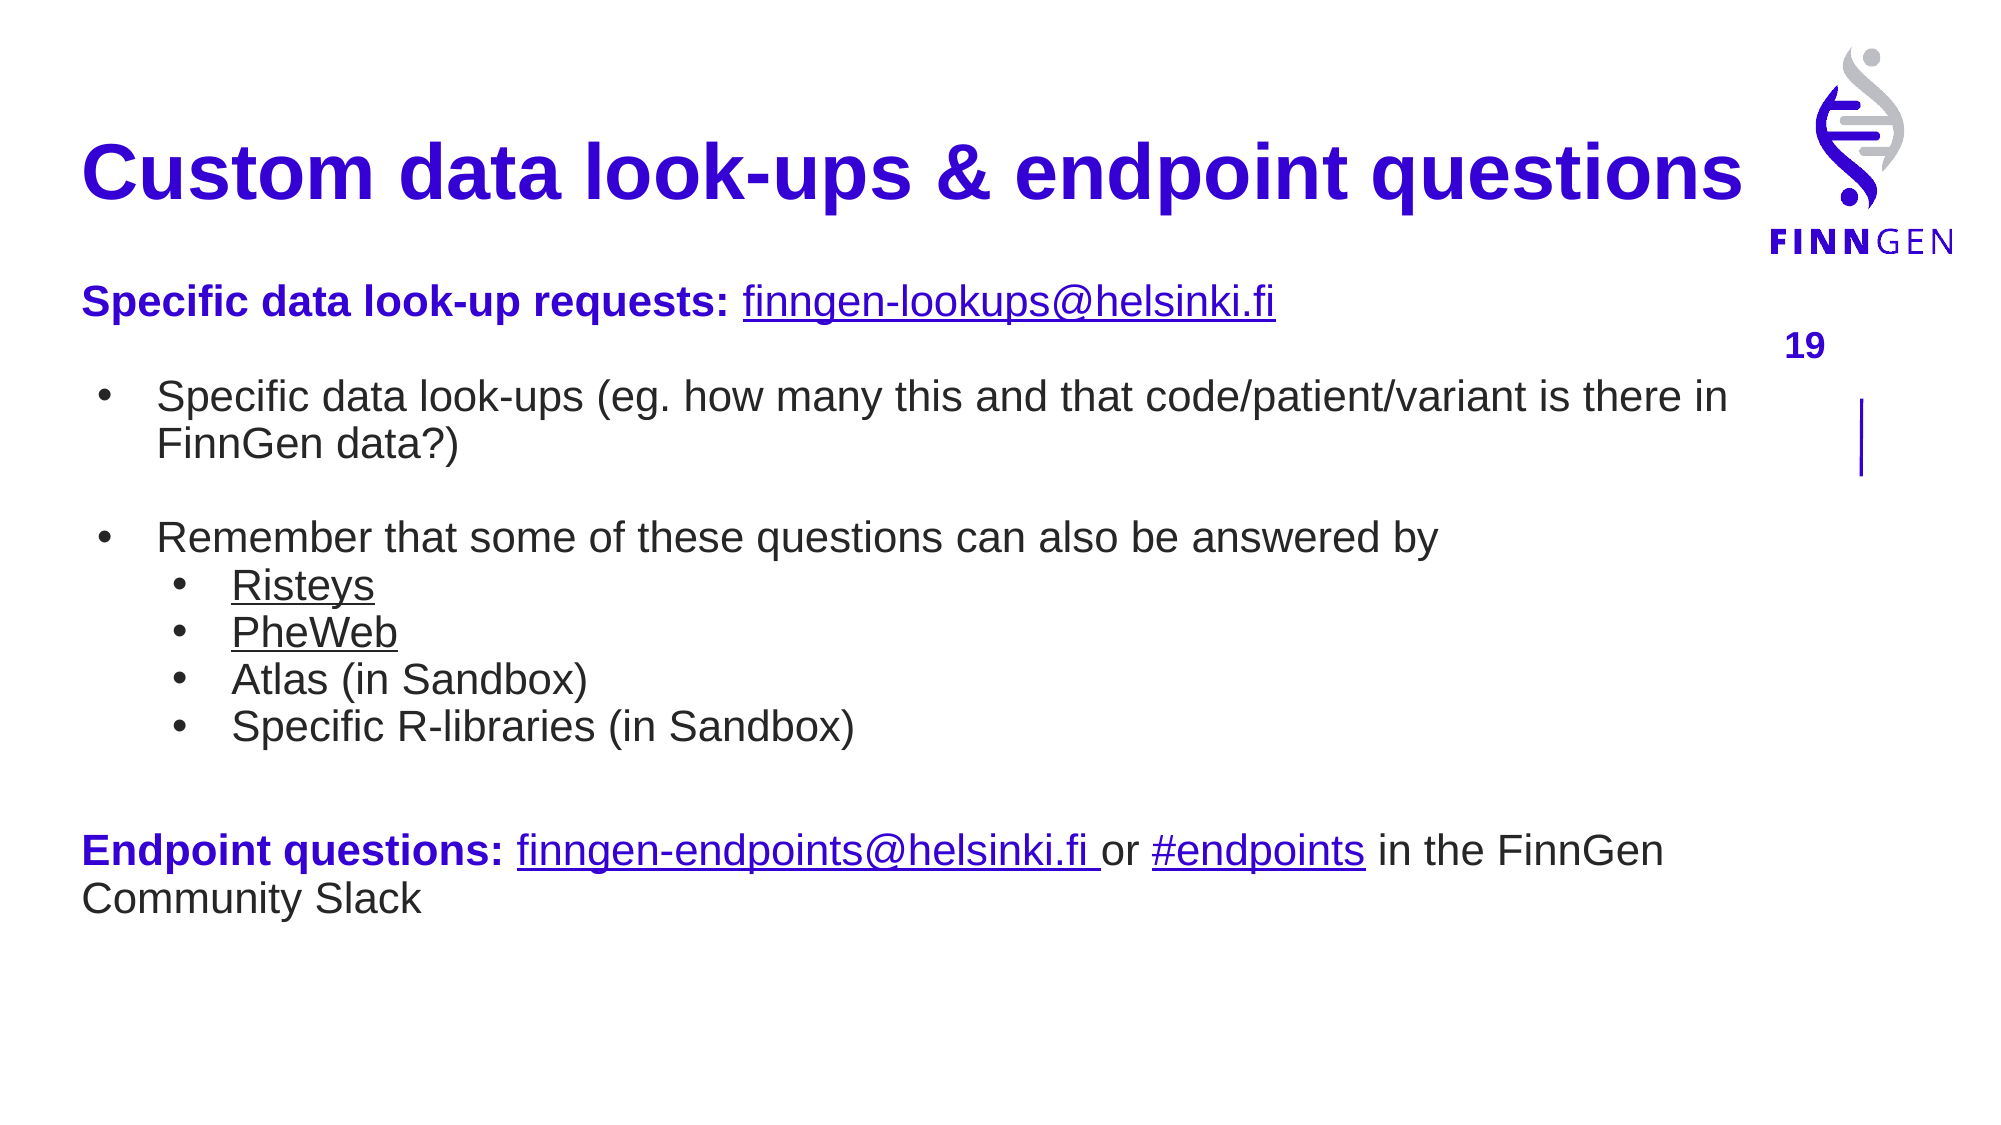

# Custom data look-ups & endpoint questions
Specific data look-up requests: finngen-lookups@helsinki.fi

Specific data look-ups (eg. how many this and that code/patient/variant is there in FinnGen data?)

Remember that some of these questions can also be answered by
Risteys
PheWeb
Atlas (in Sandbox)
Specific R-libraries (in Sandbox)

Endpoint questions: finngen-endpoints@helsinki.fi or #endpoints in the FinnGen Community Slack